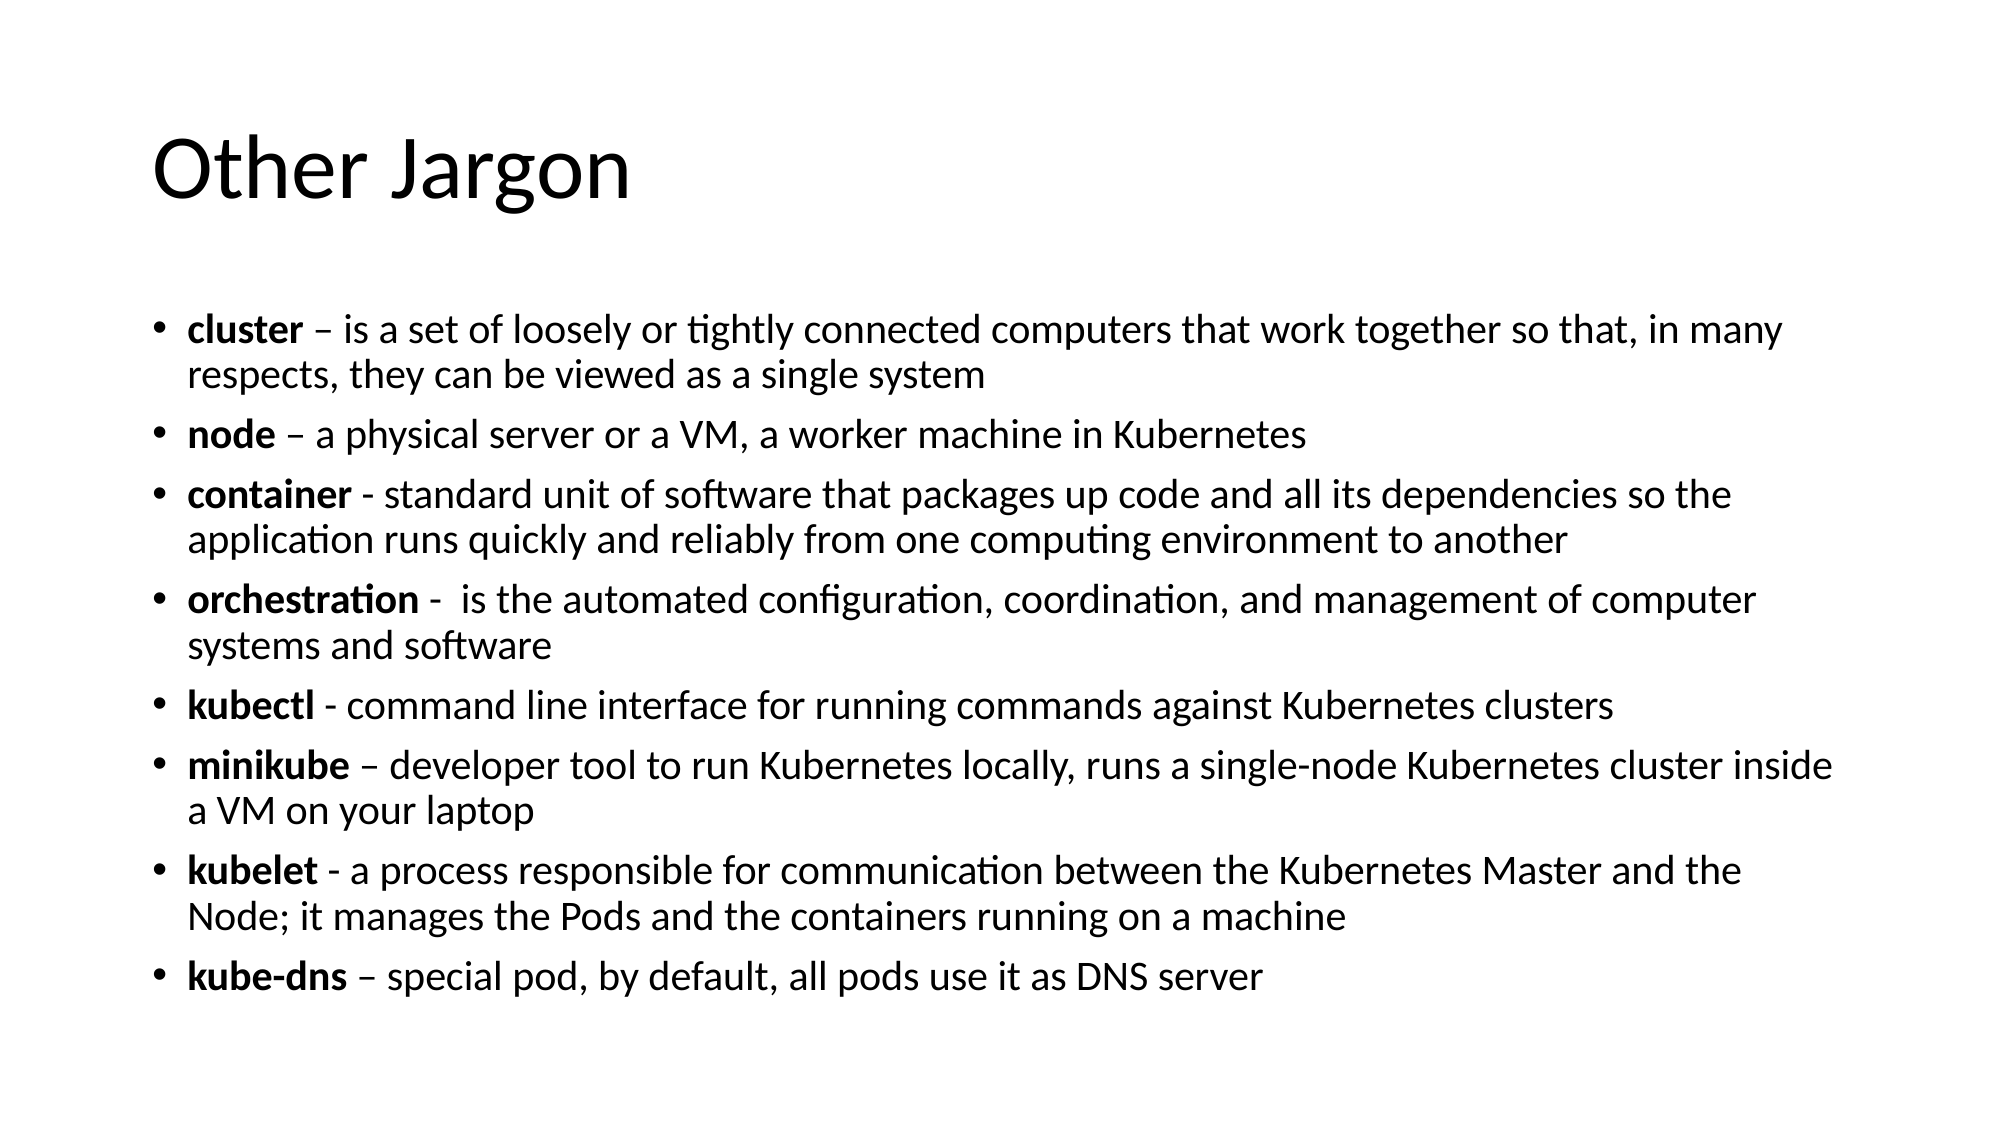

# Other Jargon
cluster – is a set of loosely or tightly connected computers that work together so that, in many respects, they can be viewed as a single system
node – a physical server or a VM, a worker machine in Kubernetes
container - standard unit of software that packages up code and all its dependencies so the application runs quickly and reliably from one computing environment to another
orchestration -  is the automated configuration, coordination, and management of computer systems and software
kubectl - command line interface for running commands against Kubernetes clusters
minikube – developer tool to run Kubernetes locally, runs a single-node Kubernetes cluster inside a VM on your laptop
kubelet - a process responsible for communication between the Kubernetes Master and the Node; it manages the Pods and the containers running on a machine
kube-dns – special pod, by default, all pods use it as DNS server